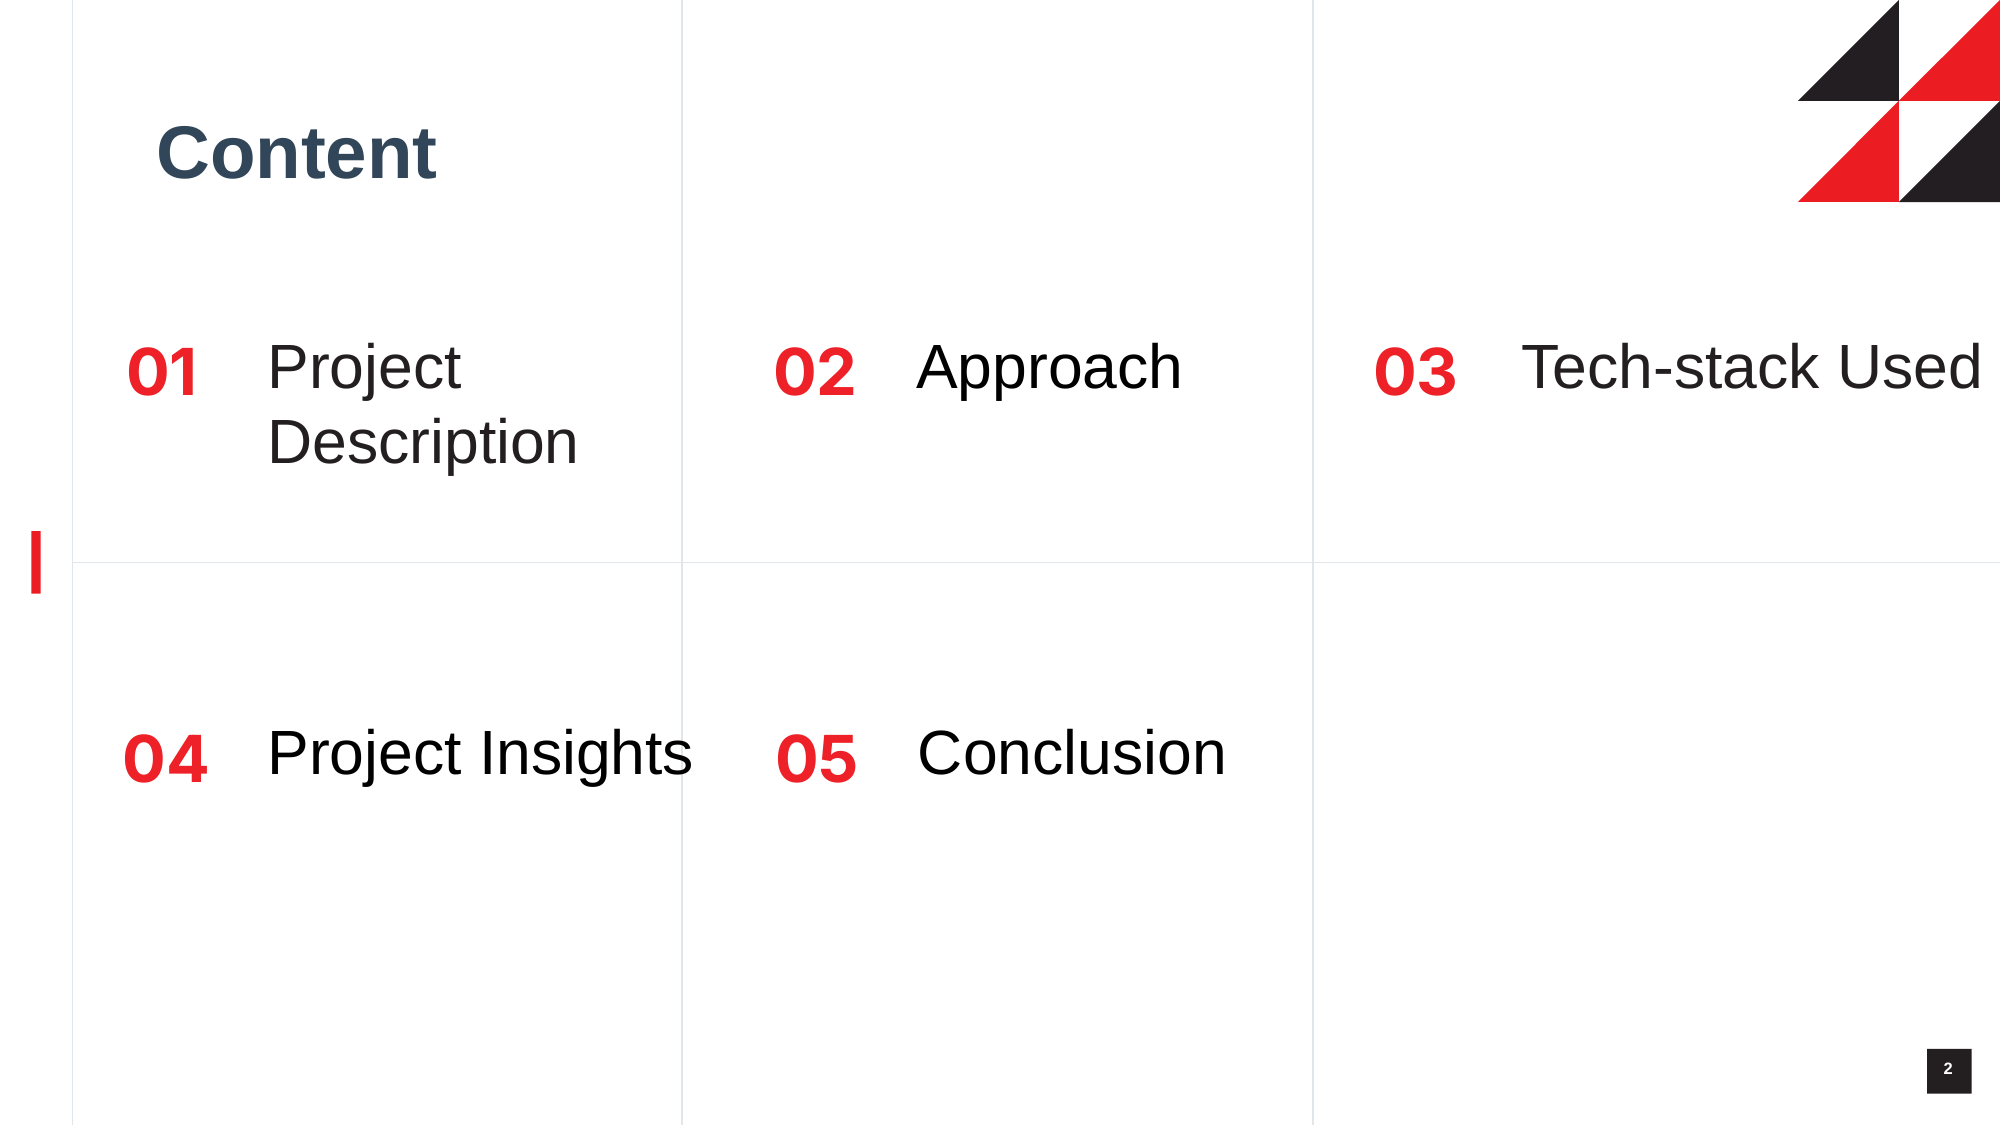

AGENDA SLIDE
# Content
01
02
03
Project
Description
Approach
Tech-stack Used

05
04
Conclusion
Project Insights

2